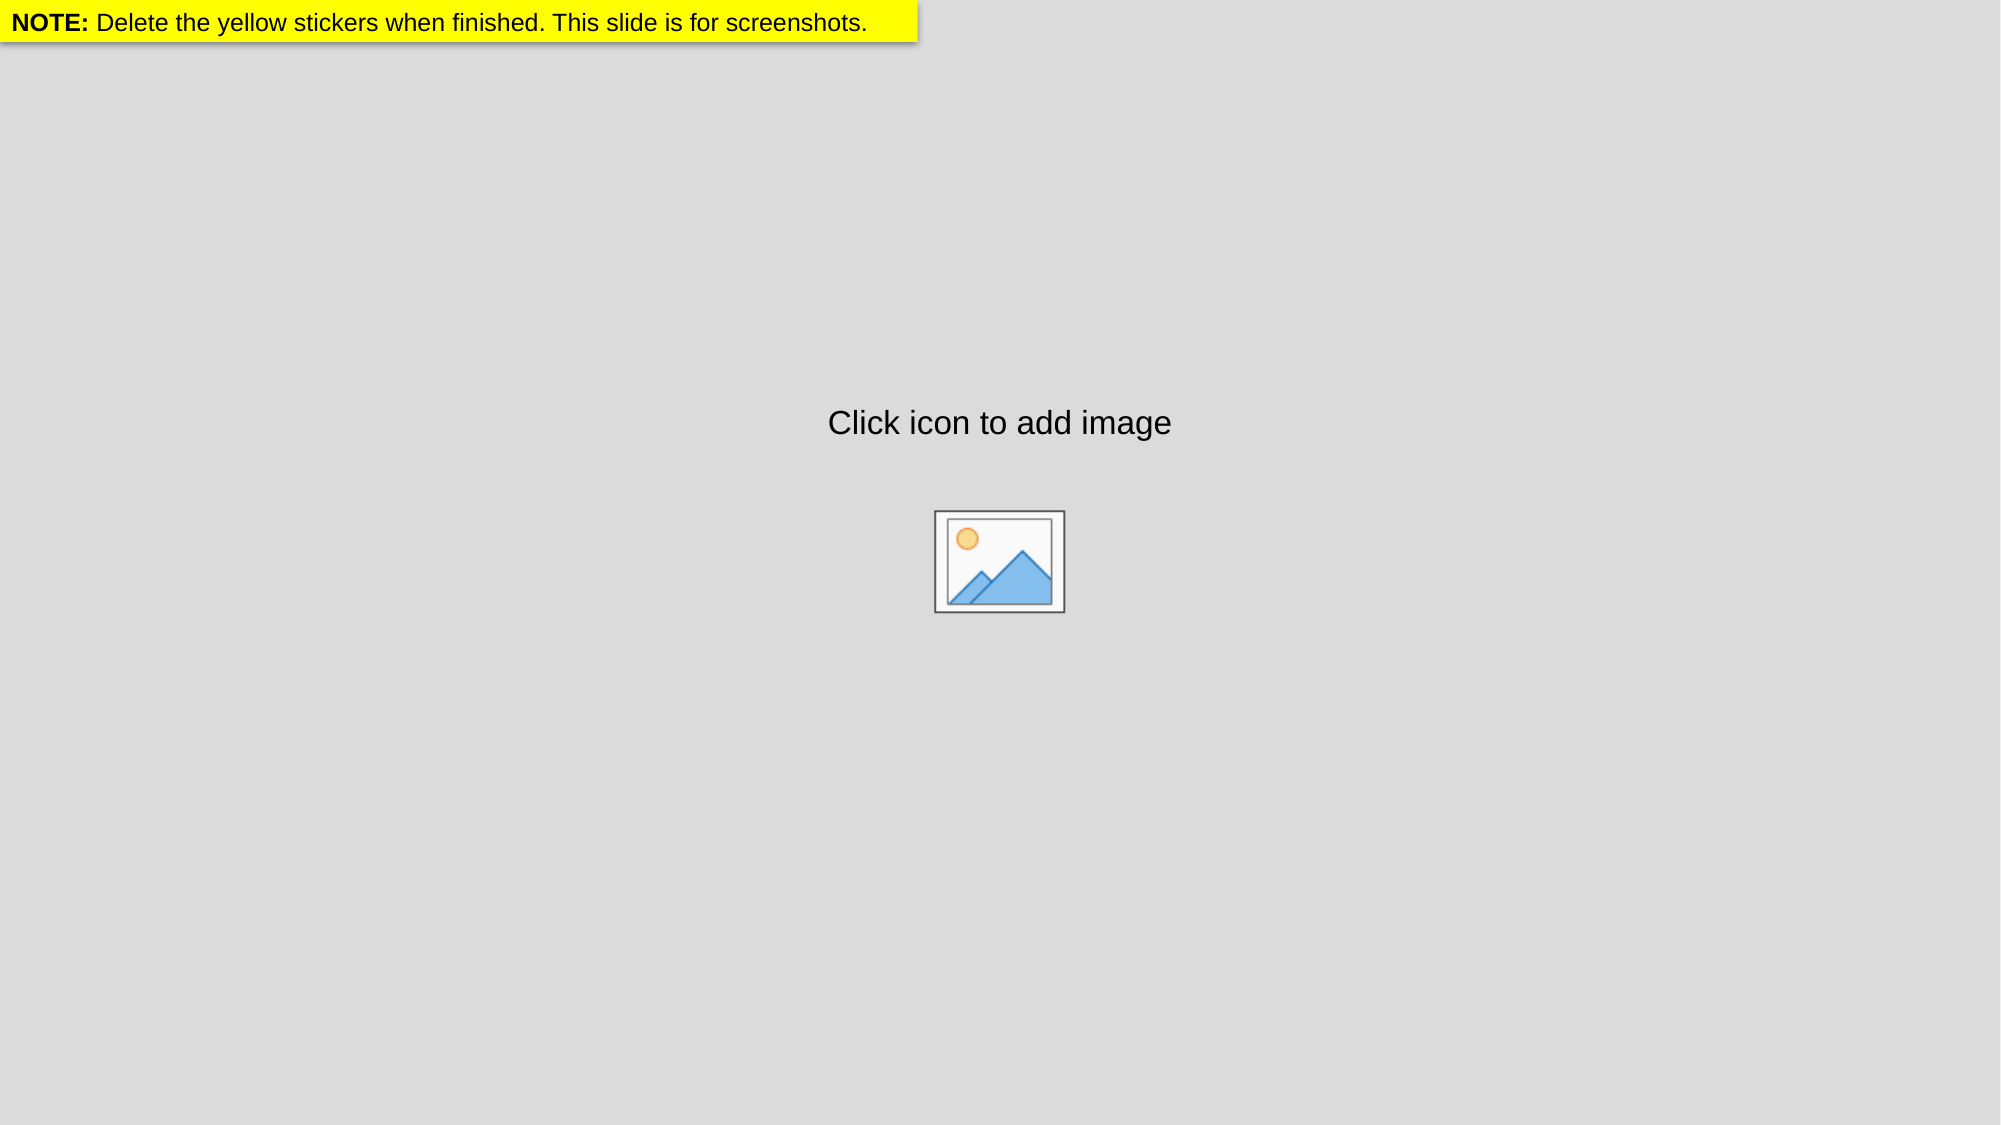

NOTE: Delete the yellow stickers when finished. This slide is for screenshots.